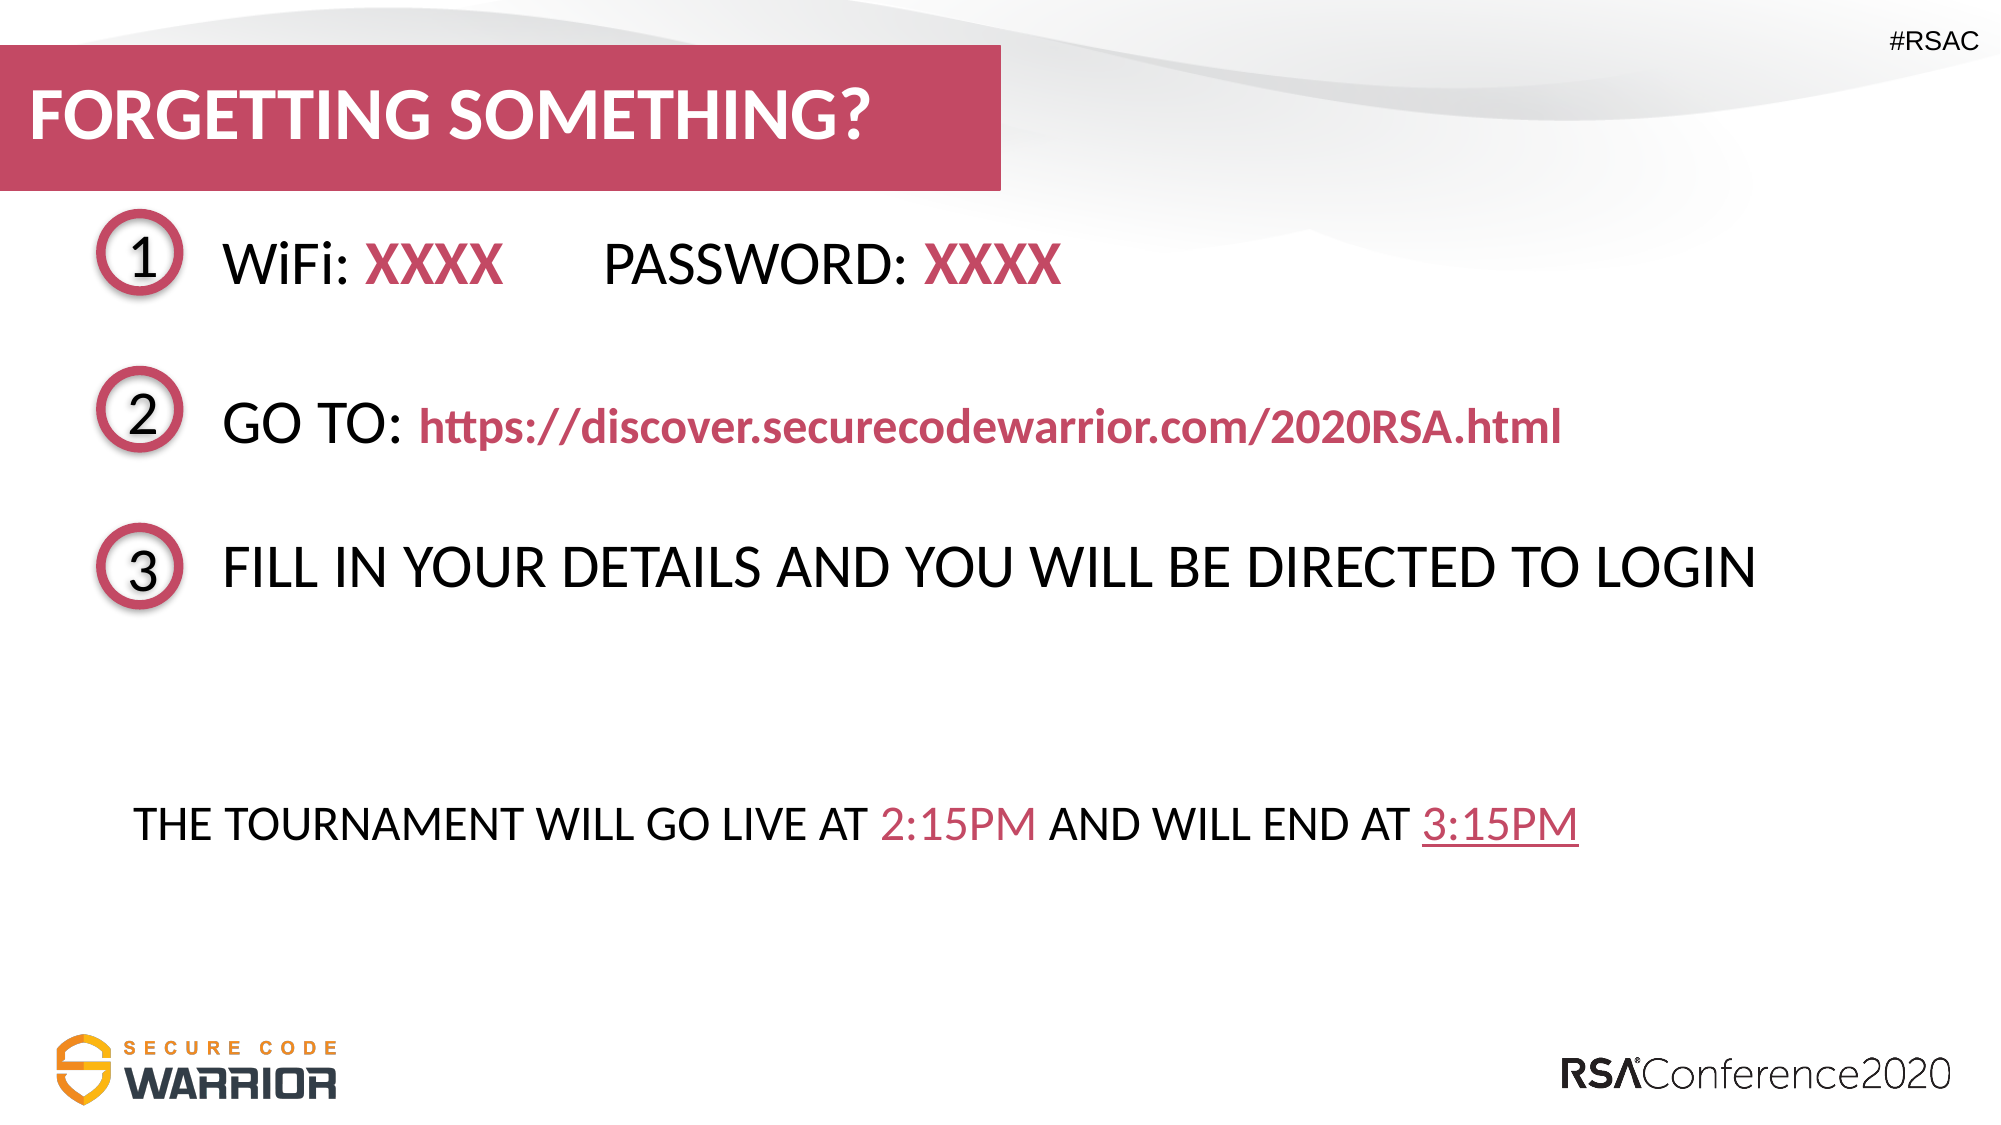

# FORGETTING SOMETHING?

1
WiFi: XXXX       PASSWORD: XXXX
2
GO TO: https://discover.securecodewarrior.com/2020RSA.html
FILL IN YOUR DETAILS AND YOU WILL BE DIRECTED TO LOGIN
3
THE TOURNAMENT WILL GO LIVE AT 2:15PM AND WILL END AT 3:15PM